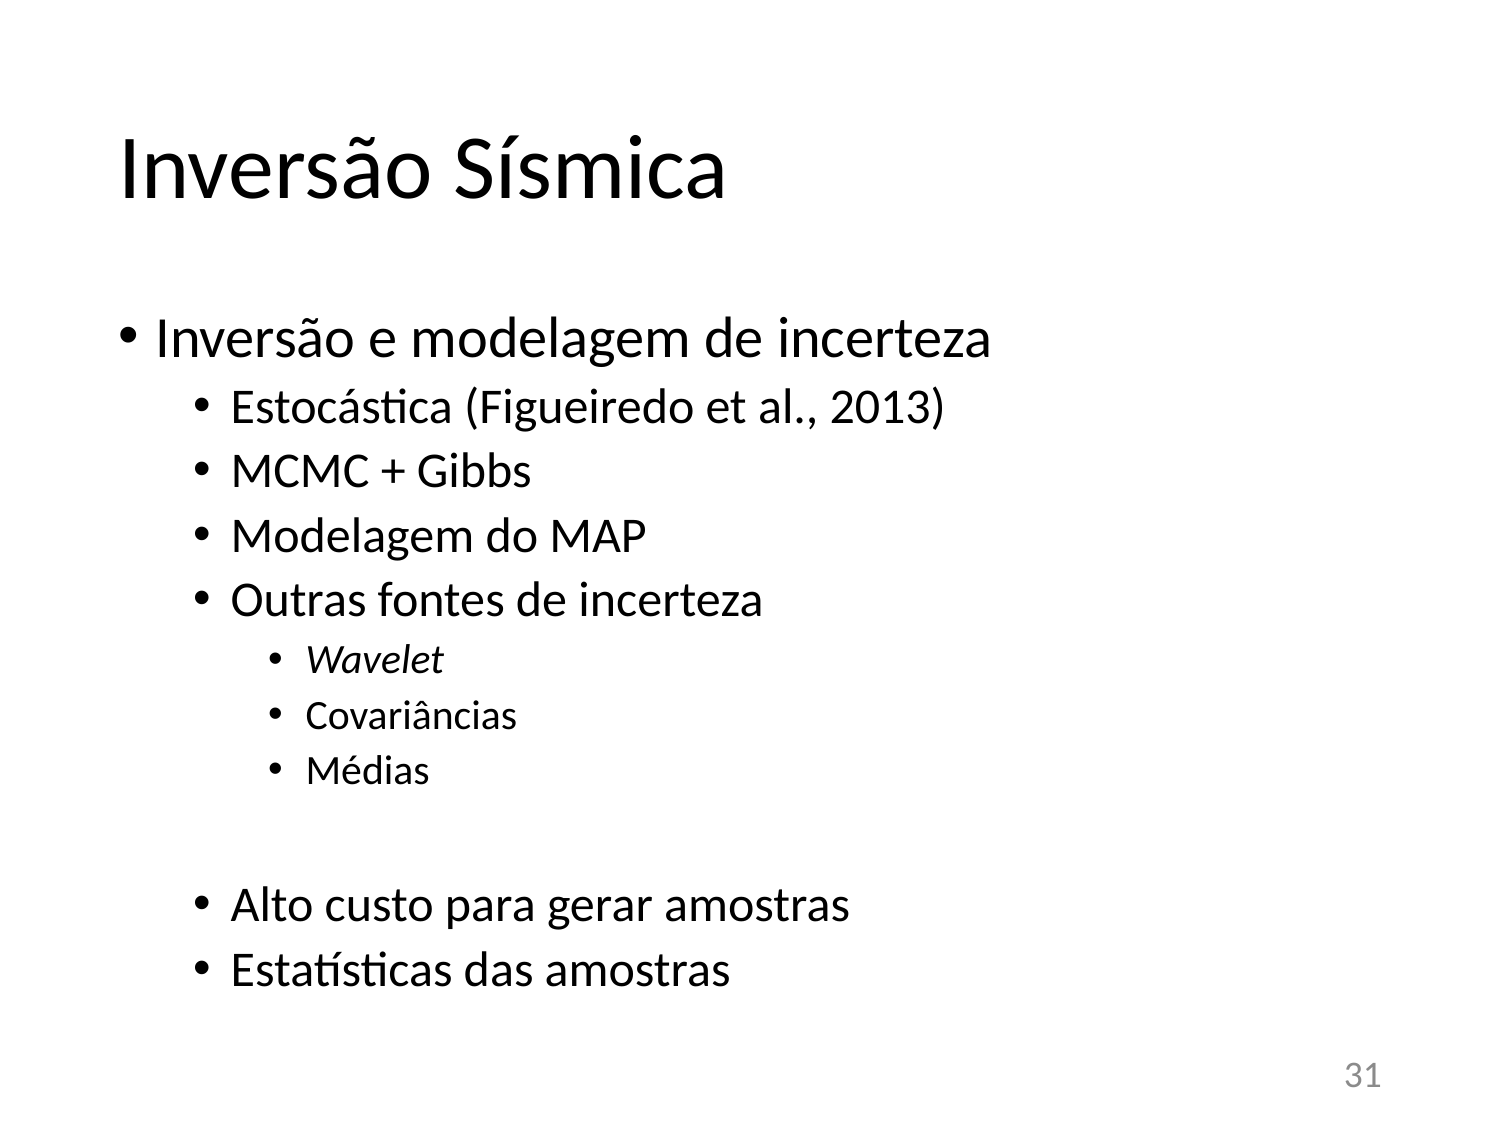

# Inversão Sísmica
Inversão e modelagem de incerteza
Estocástica (Figueiredo et al., 2013)
MCMC + Gibbs
Modelagem do MAP
Outras fontes de incerteza
Wavelet
Covariâncias
Médias

Alto custo para gerar amostras
Estatísticas das amostras

31